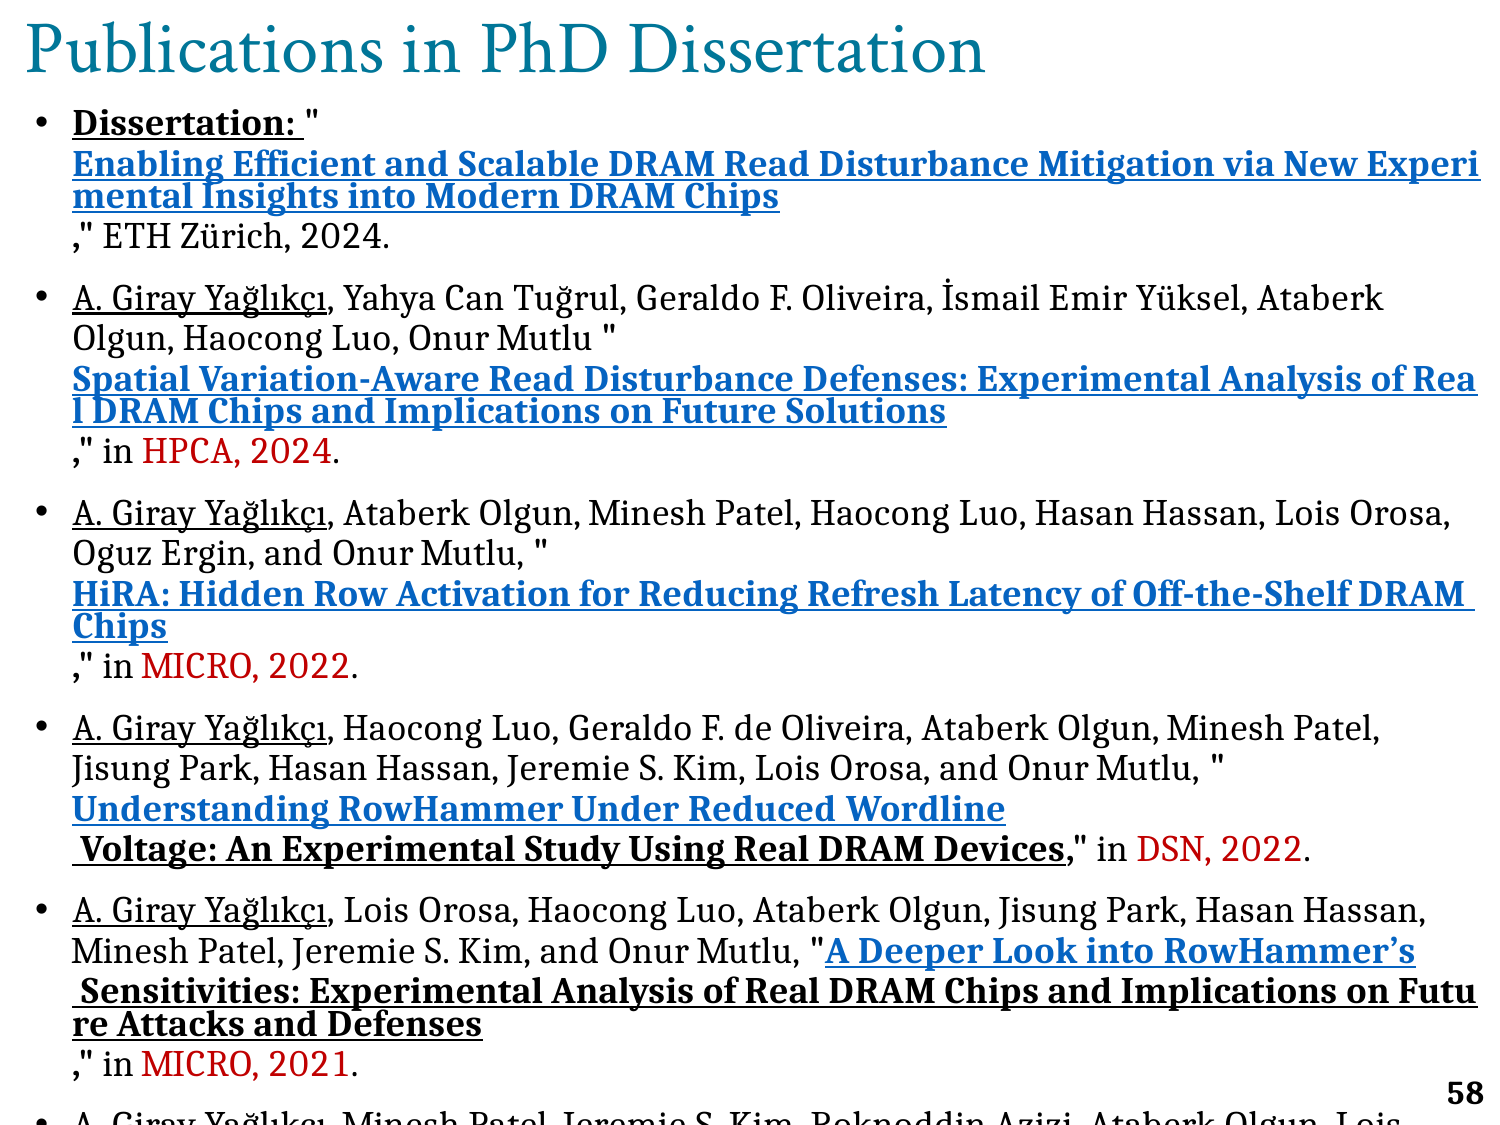

# Publications in PhD Dissertation
Dissertation: "Enabling Efficient and Scalable DRAM Read Disturbance Mitigation via New Experimental Insights into Modern DRAM Chips," ETH Zürich, 2024.
A. Giray Yağlıkçı, Yahya Can Tuğrul, Geraldo F. Oliveira, İsmail Emir Yüksel, Ataberk Olgun, Haocong Luo, Onur Mutlu "Spatial Variation-Aware Read Disturbance Defenses: Experimental Analysis of Real DRAM Chips and Implications on Future Solutions," in HPCA, 2024.
A. Giray Yağlıkçı, Ataberk Olgun, Minesh Patel, Haocong Luo, Hasan Hassan, Lois Orosa, Oguz Ergin, and Onur Mutlu, "HiRA: Hidden Row Activation for Reducing Refresh Latency of Off-the-Shelf DRAM Chips," in MICRO, 2022.
A. Giray Yağlıkçı, Haocong Luo, Geraldo F. de Oliveira, Ataberk Olgun, Minesh Patel, Jisung Park, Hasan Hassan, Jeremie S. Kim, Lois Orosa, and Onur Mutlu, "Understanding RowHammer Under Reduced Wordline Voltage: An Experimental Study Using Real DRAM Devices," in DSN, 2022.
A. Giray Yağlıkçı, Lois Orosa, Haocong Luo, Ataberk Olgun, Jisung Park, Hasan Hassan, Minesh Patel, Jeremie S. Kim, and Onur Mutlu, "A Deeper Look into RowHammer’s Sensitivities: Experimental Analysis of Real DRAM Chips and Implications on Future Attacks and Defenses," in MICRO, 2021.
A. Giray Yağlıkçı, Minesh Patel, Jeremie S. Kim, Roknoddin Azizi, Ataberk Olgun, Lois Orosa, Hasan Hassan, Jisung Park, Konstantinos Kanellopoulos, Taha Shahroodi, Saugata Ghose, and Onur Mutlu, "BlockHammer: Preventing RowHammer at Low Cost by Blacklisting Rapidly-Accessed DRAM Rows," in HPCA, 2021.
58